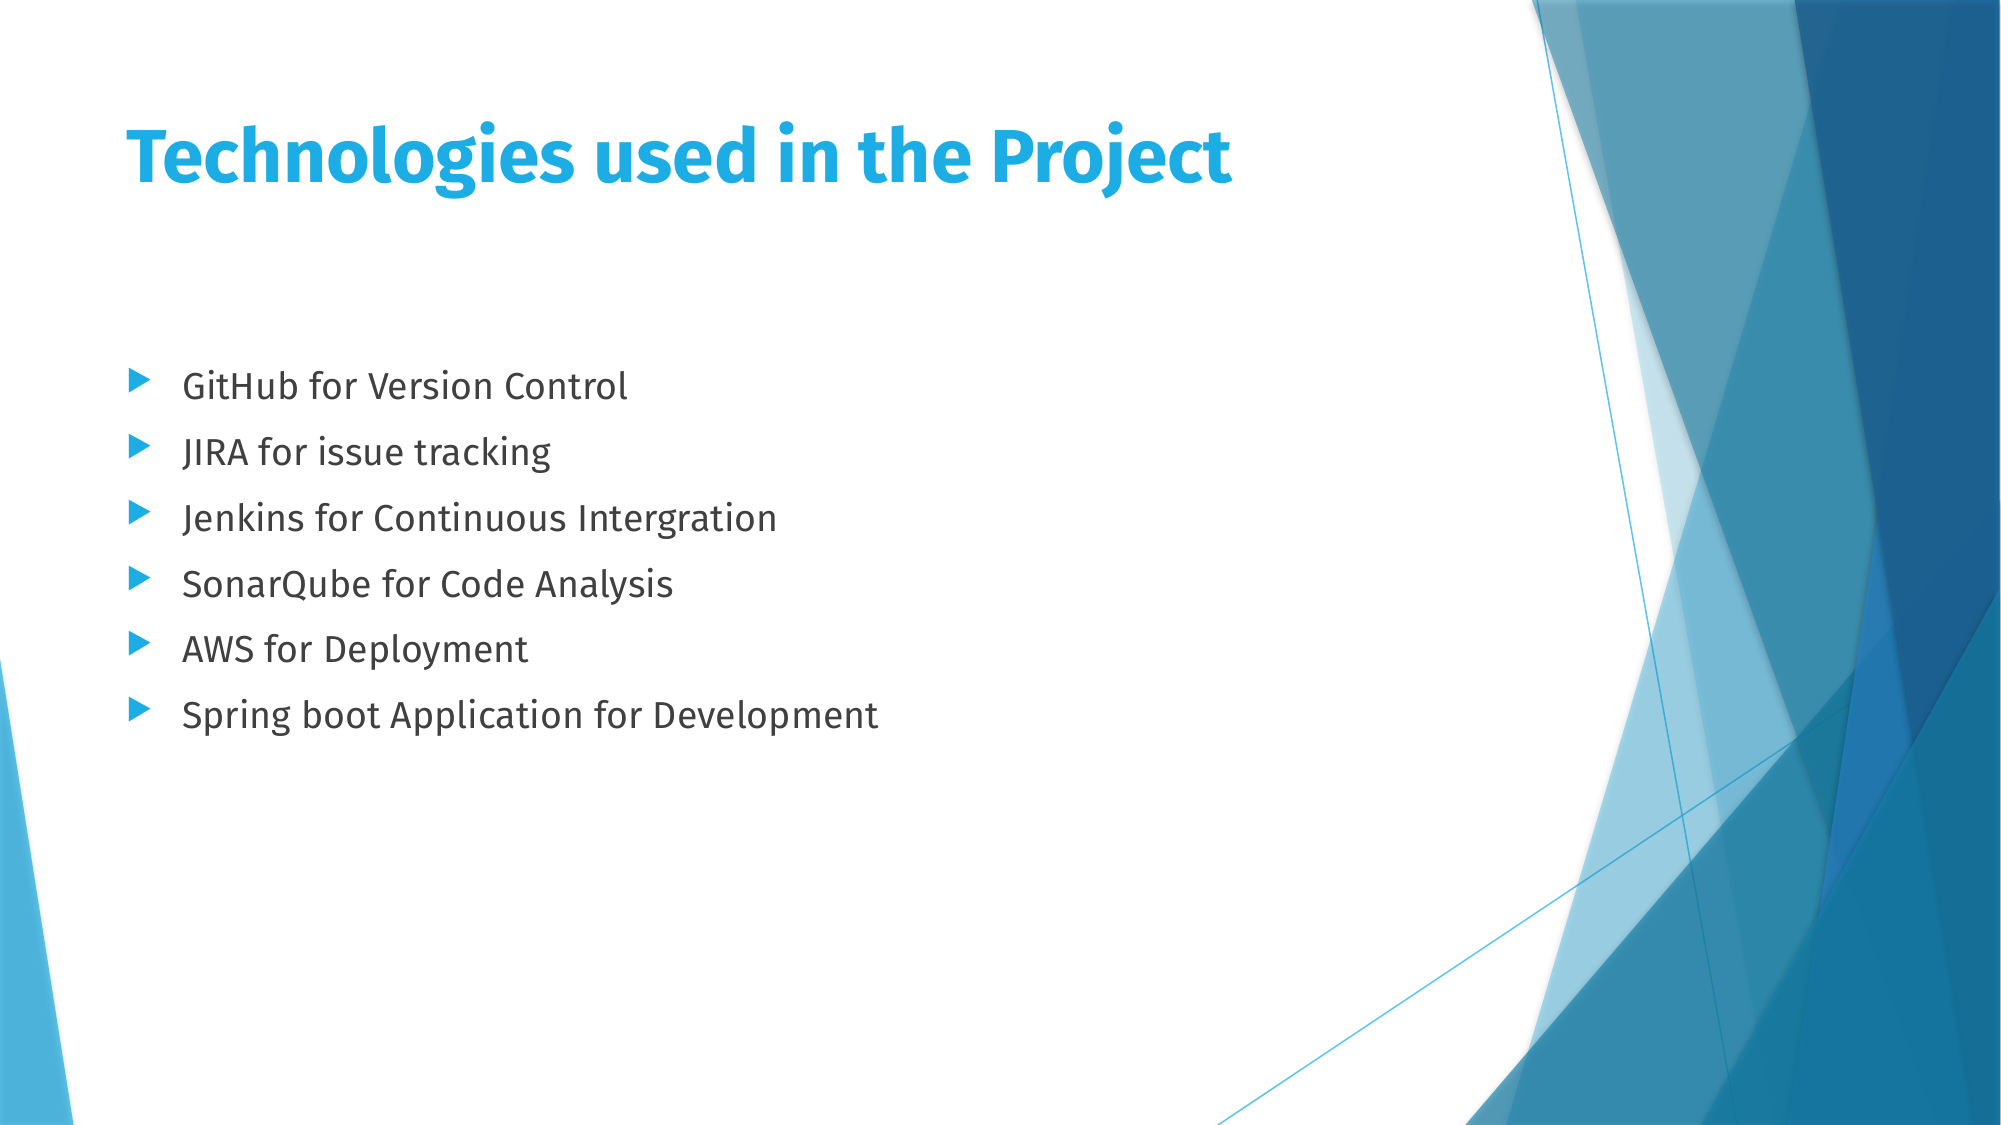

# Technologies used in the Project
GitHub for Version Control
JIRA for issue tracking
Jenkins for Continuous Intergration
SonarQube for Code Analysis
AWS for Deployment
Spring boot Application for Development